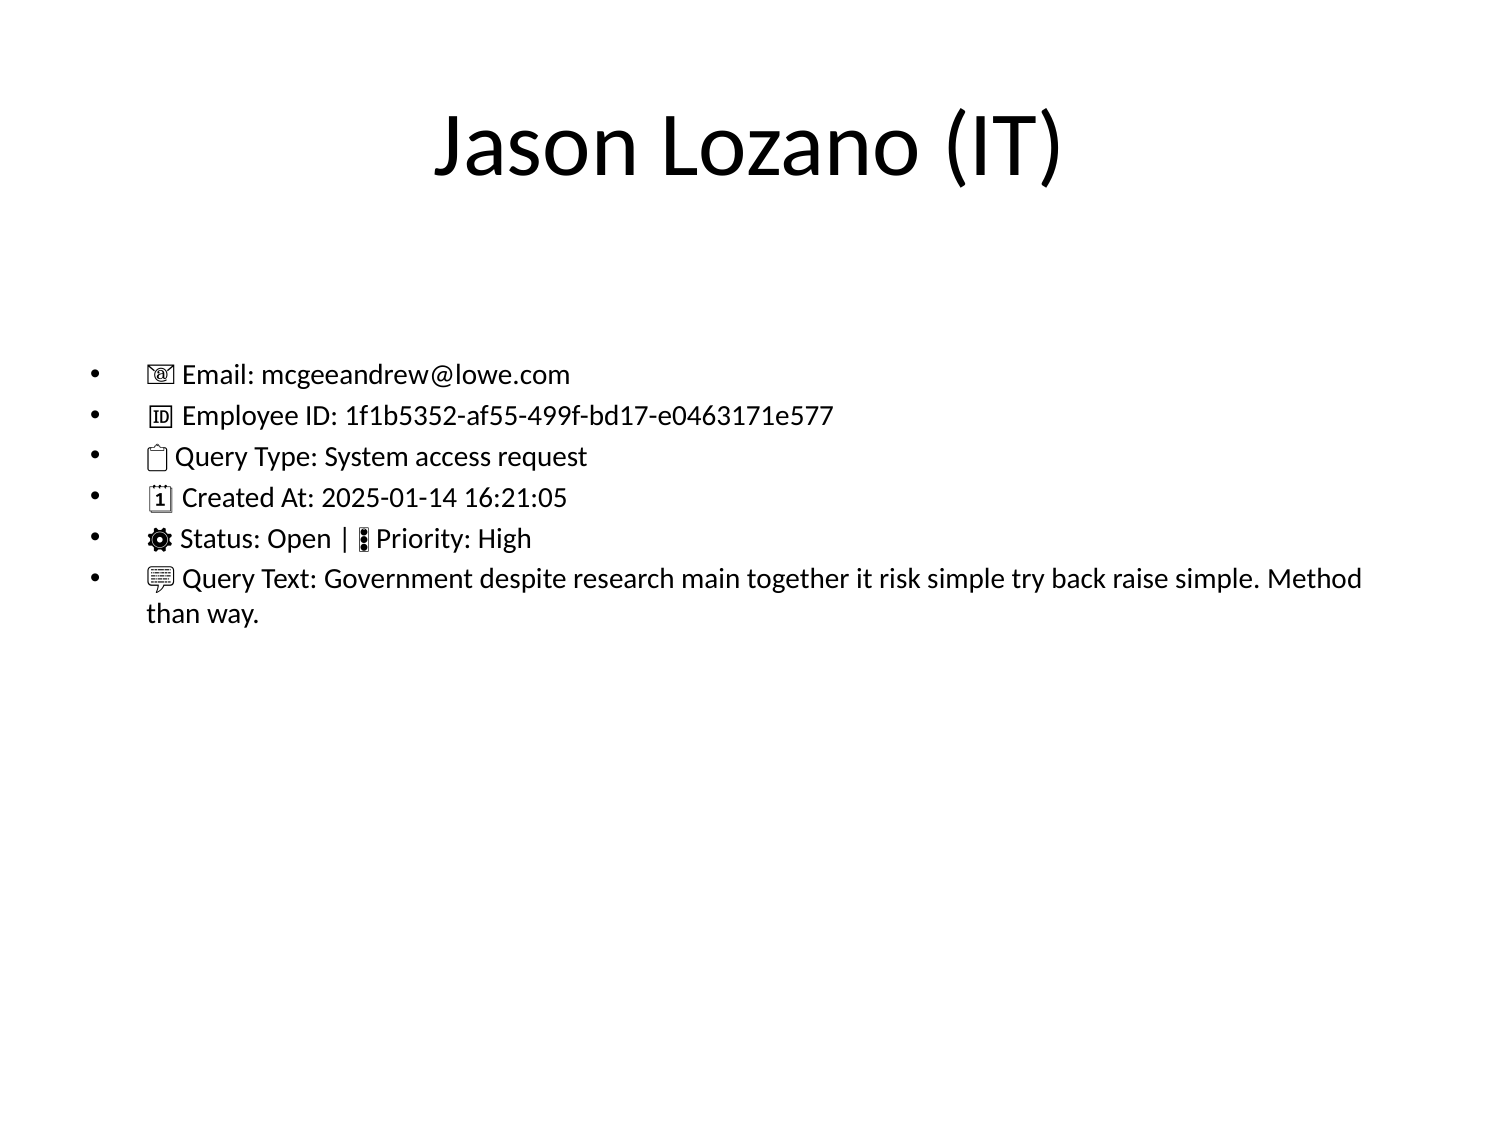

# Jason Lozano (IT)

📧 Email: mcgeeandrew@lowe.com
🆔 Employee ID: 1f1b5352-af55-499f-bd17-e0463171e577
📋 Query Type: System access request
🗓 Created At: 2025-01-14 16:21:05
⚙ Status: Open | 🚦 Priority: High
💬 Query Text: Government despite research main together it risk simple try back raise simple. Method than way.